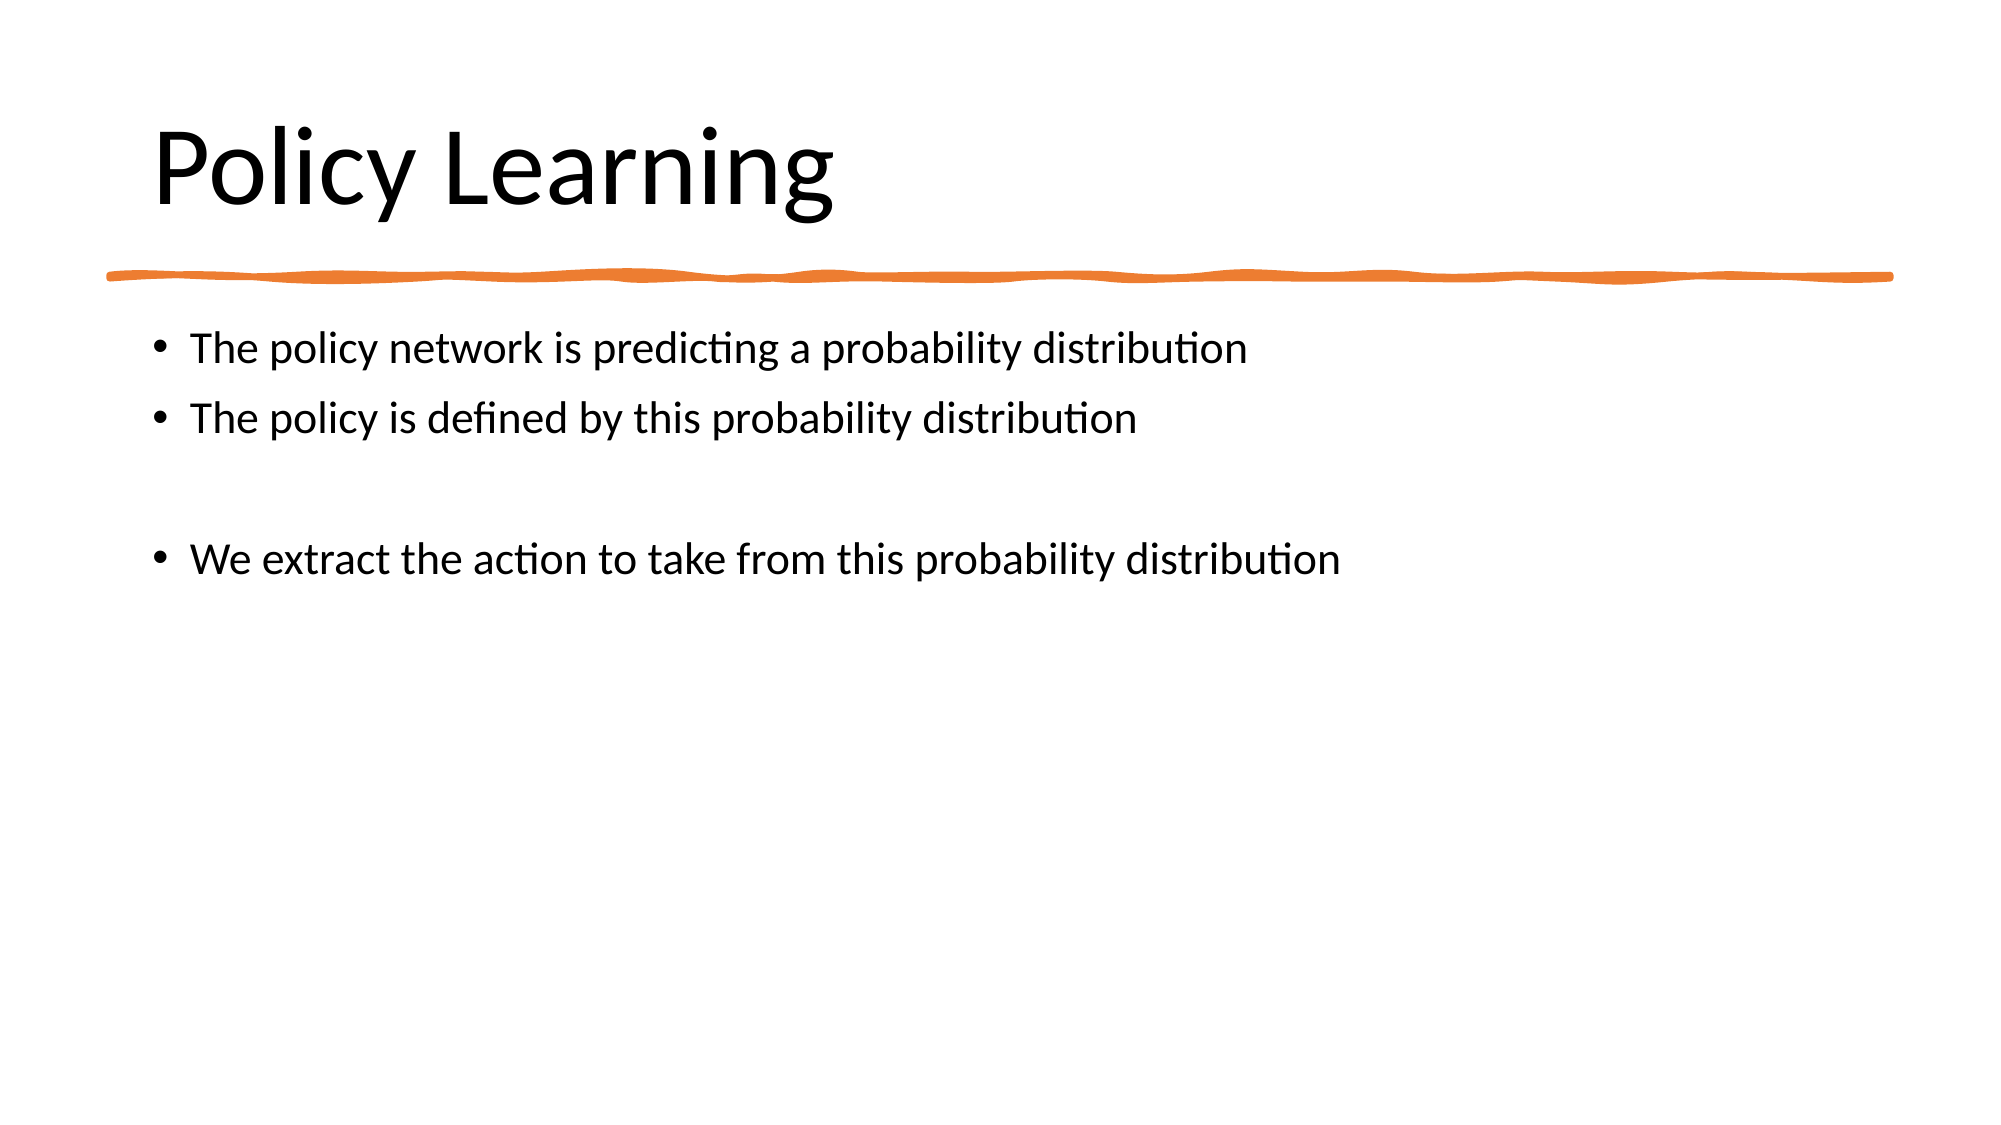

# Policy Learning

The policy network is predicting a probability distribution
The policy is defined by this probability distribution

We extract the action to take from this probability distribution